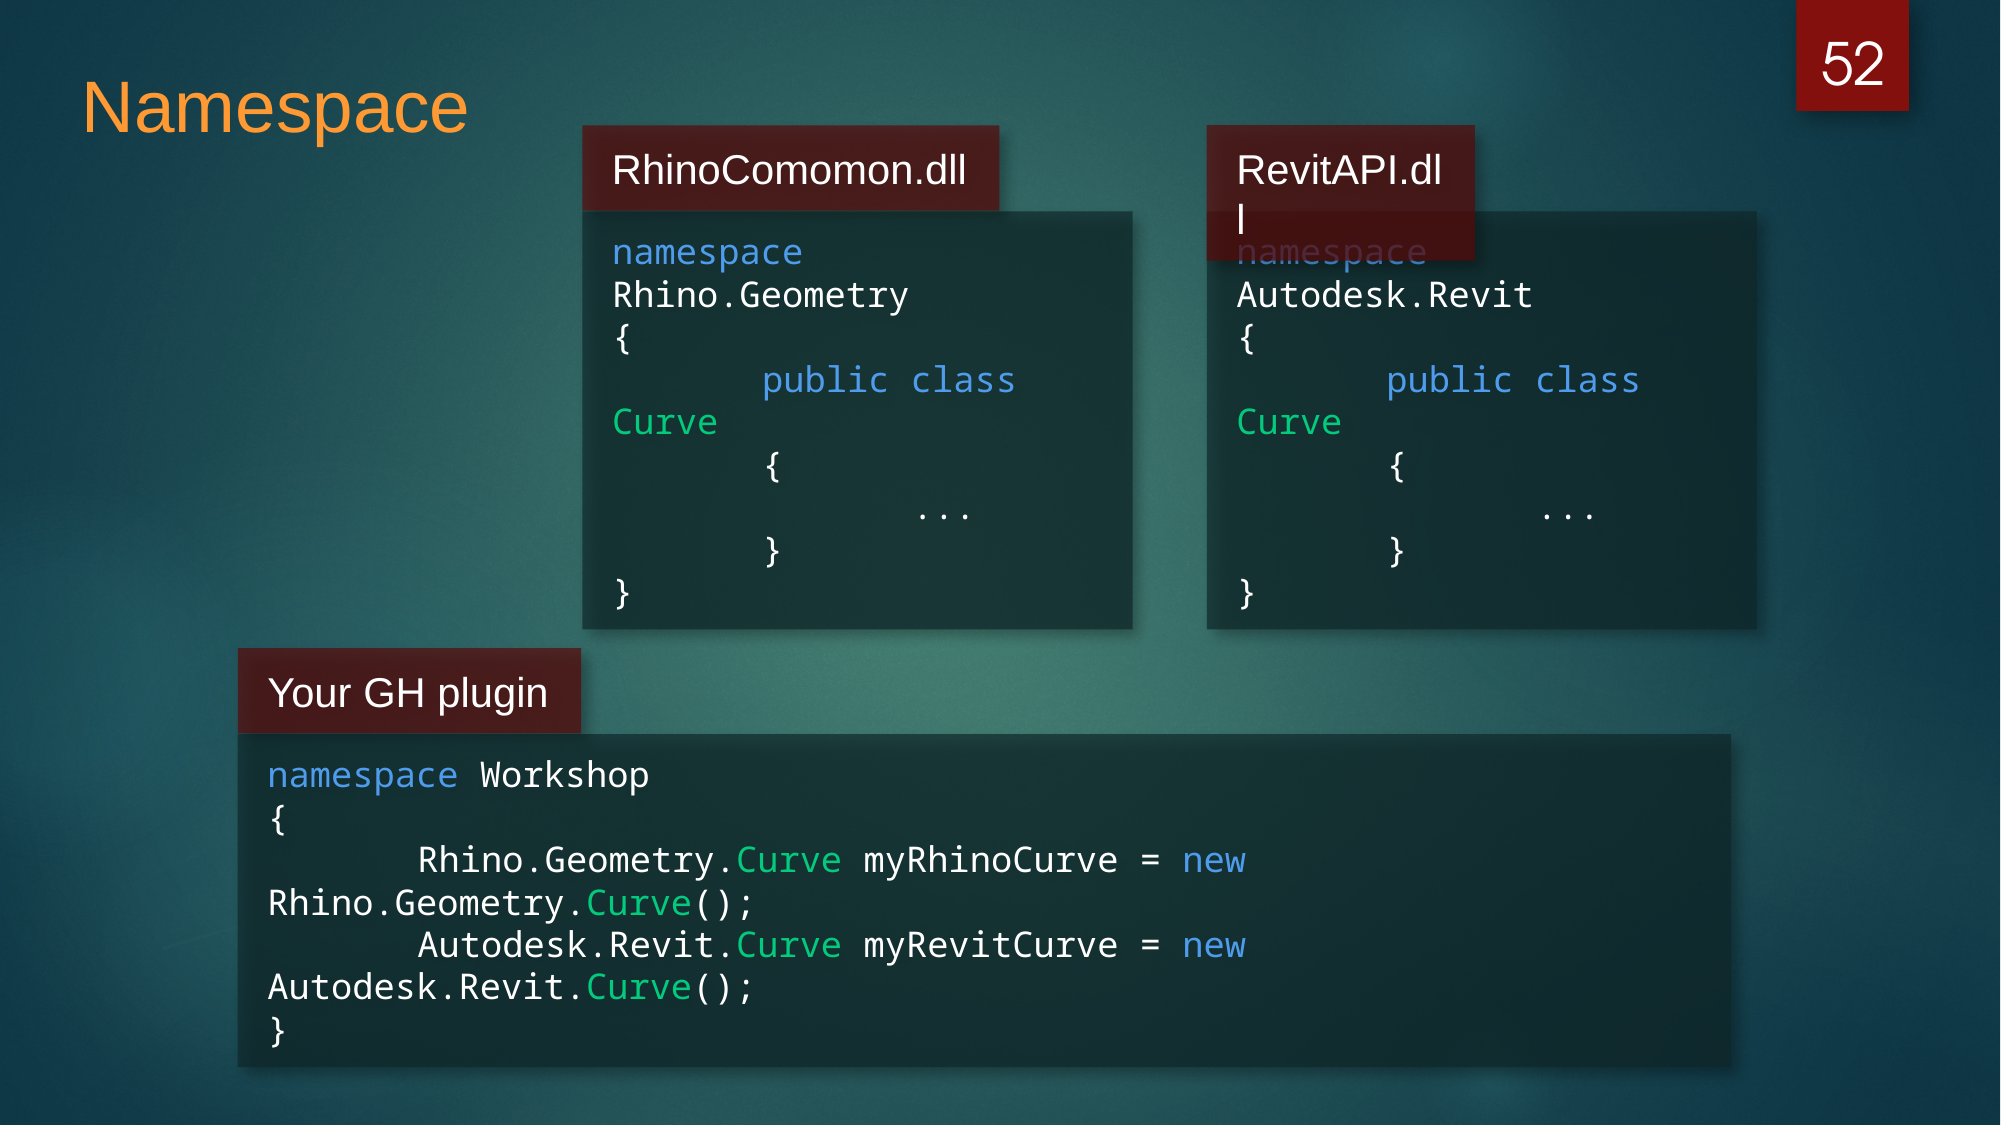

52
Namespace
RhinoComomon.dll
RevitAPI.dll
namespace Rhino.Geometry
{
	public class Curve
	{
		...
	}
}
namespace Autodesk.Revit
{
	public class Curve
	{
		...
	}
}
Your GH plugin
namespace Workshop
{
	Rhino.Geometry.Curve myRhinoCurve = new Rhino.Geometry.Curve();
	Autodesk.Revit.Curve myRevitCurve = new Autodesk.Revit.Curve();
}